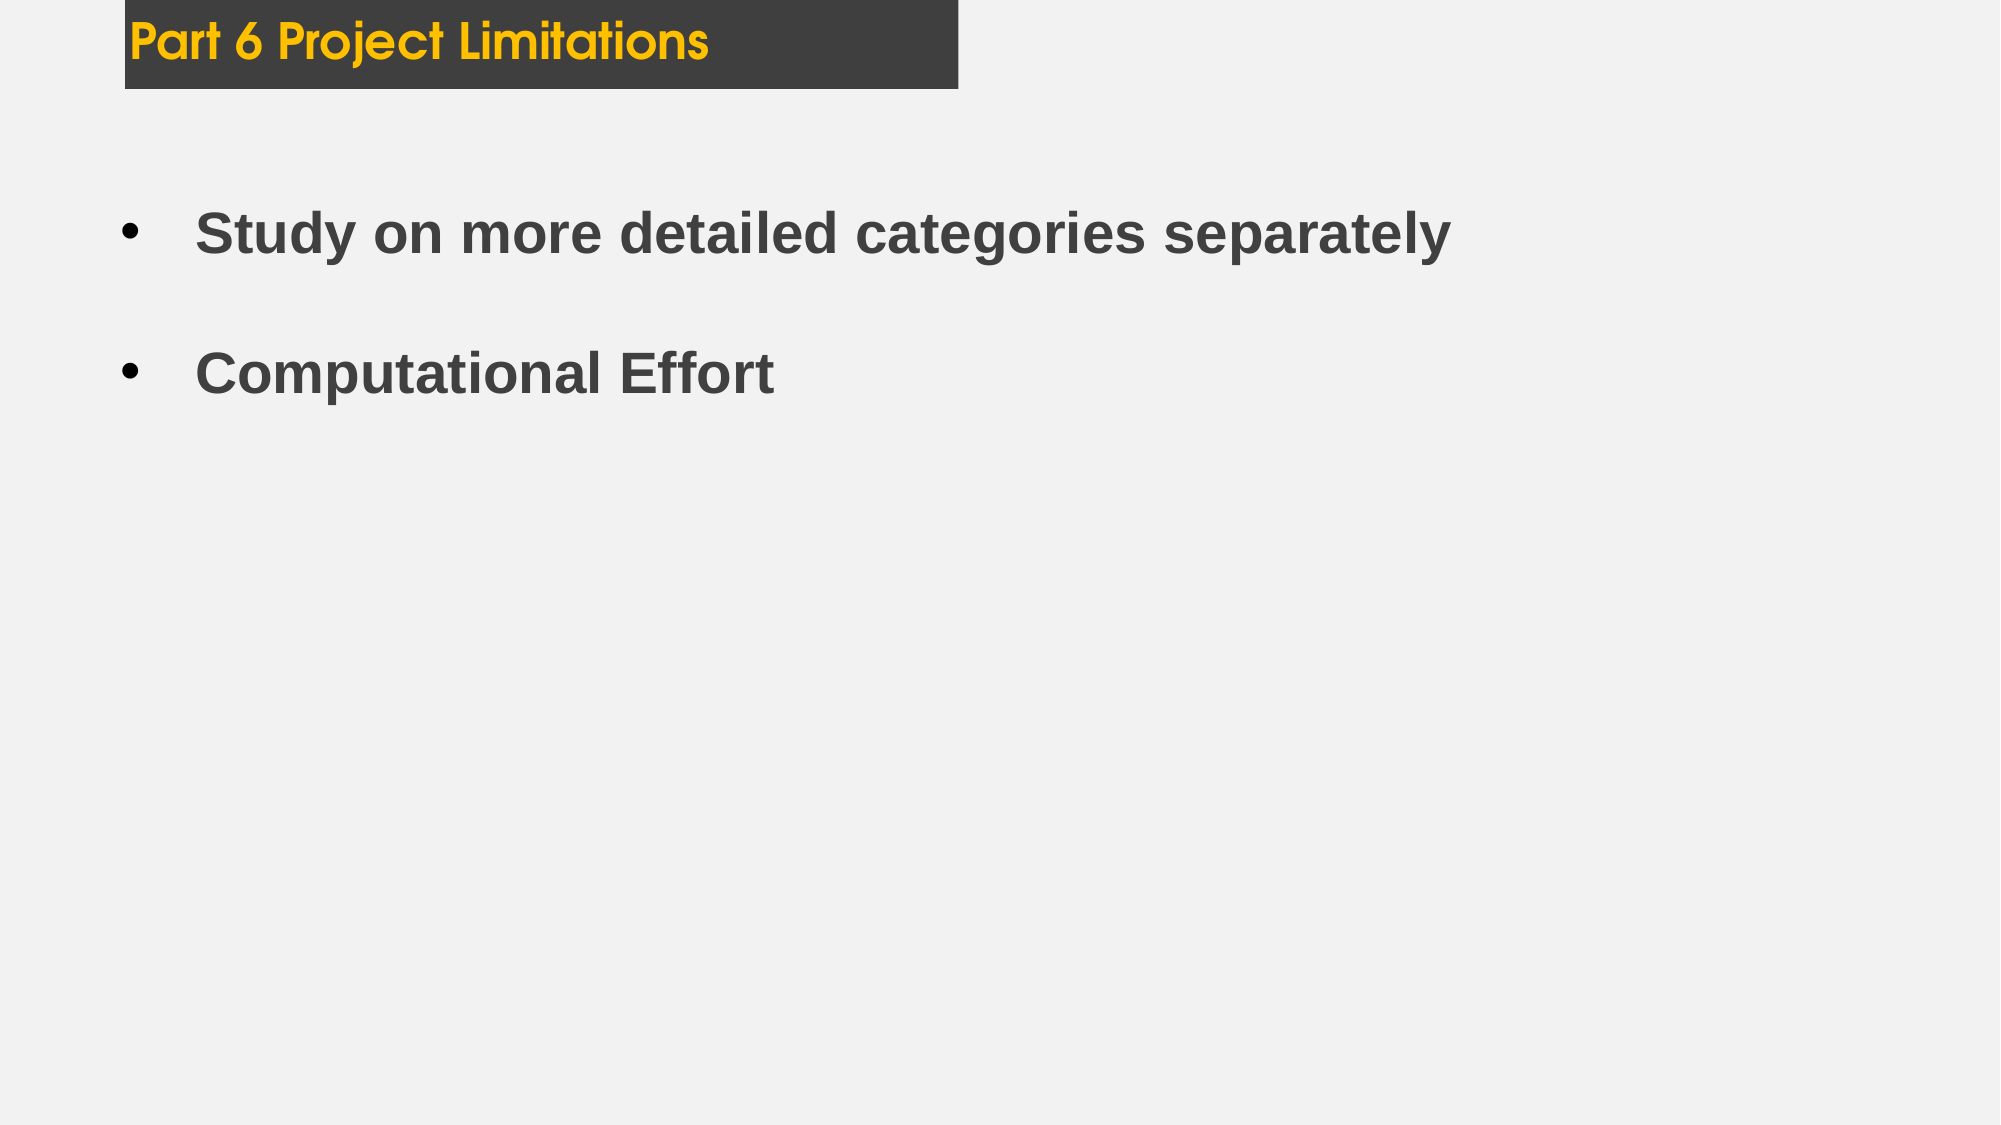

Part 6 Project Limitations
Study on more detailed categories separately

Computational Effort